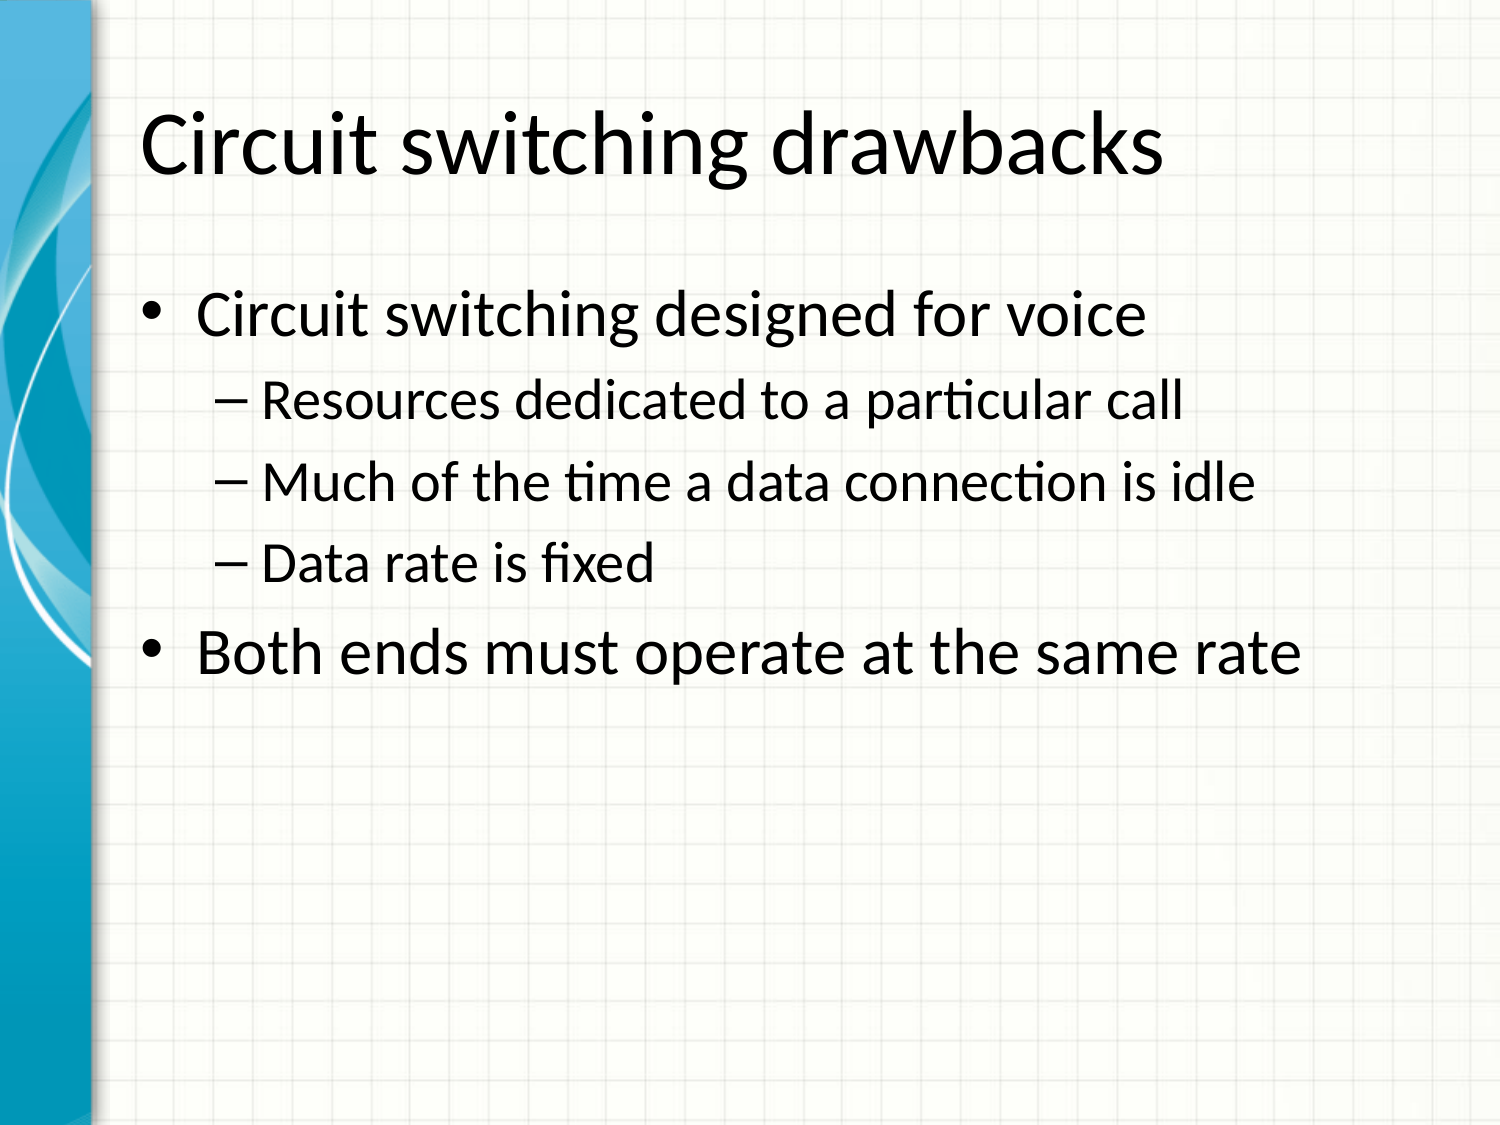

# Circuit switching drawbacks
Circuit switching designed for voice
Resources dedicated to a particular call
Much of the time a data connection is idle
Data rate is fixed
Both ends must operate at the same rate